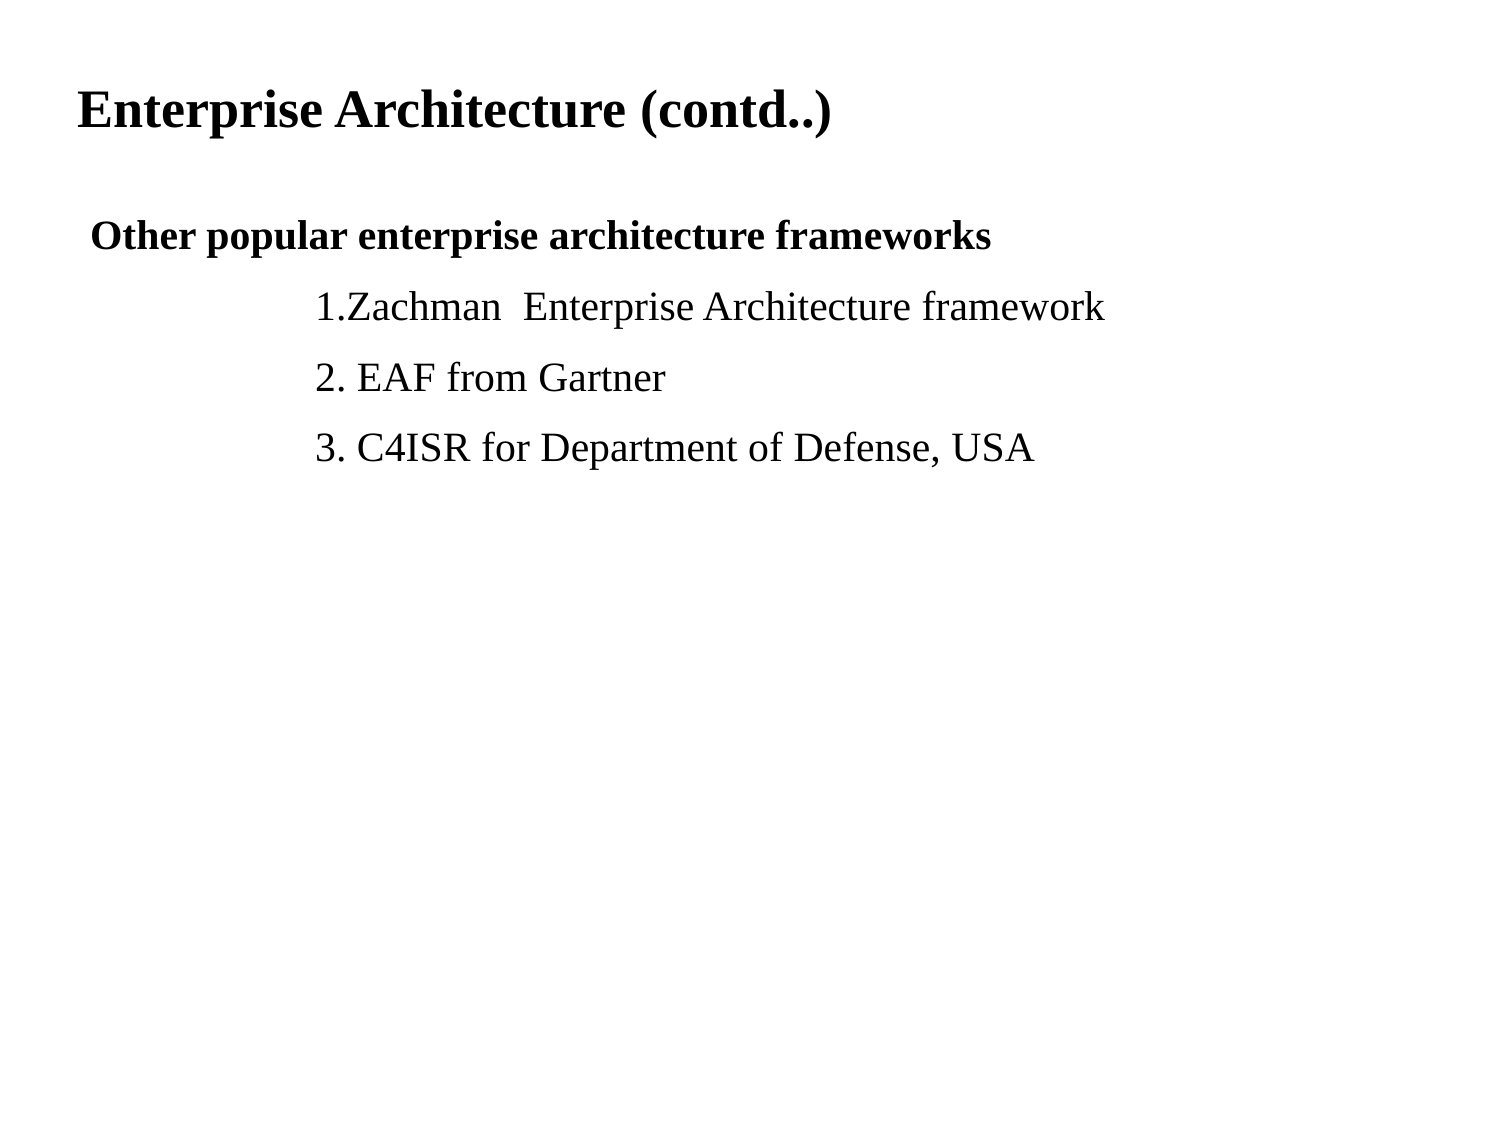

# Enterprise Architecture (contd..)
Other popular enterprise architecture frameworks
		1.Zachman  Enterprise Architecture framework
		2. EAF from Gartner
		3. C4ISR for Department of Defense, USA